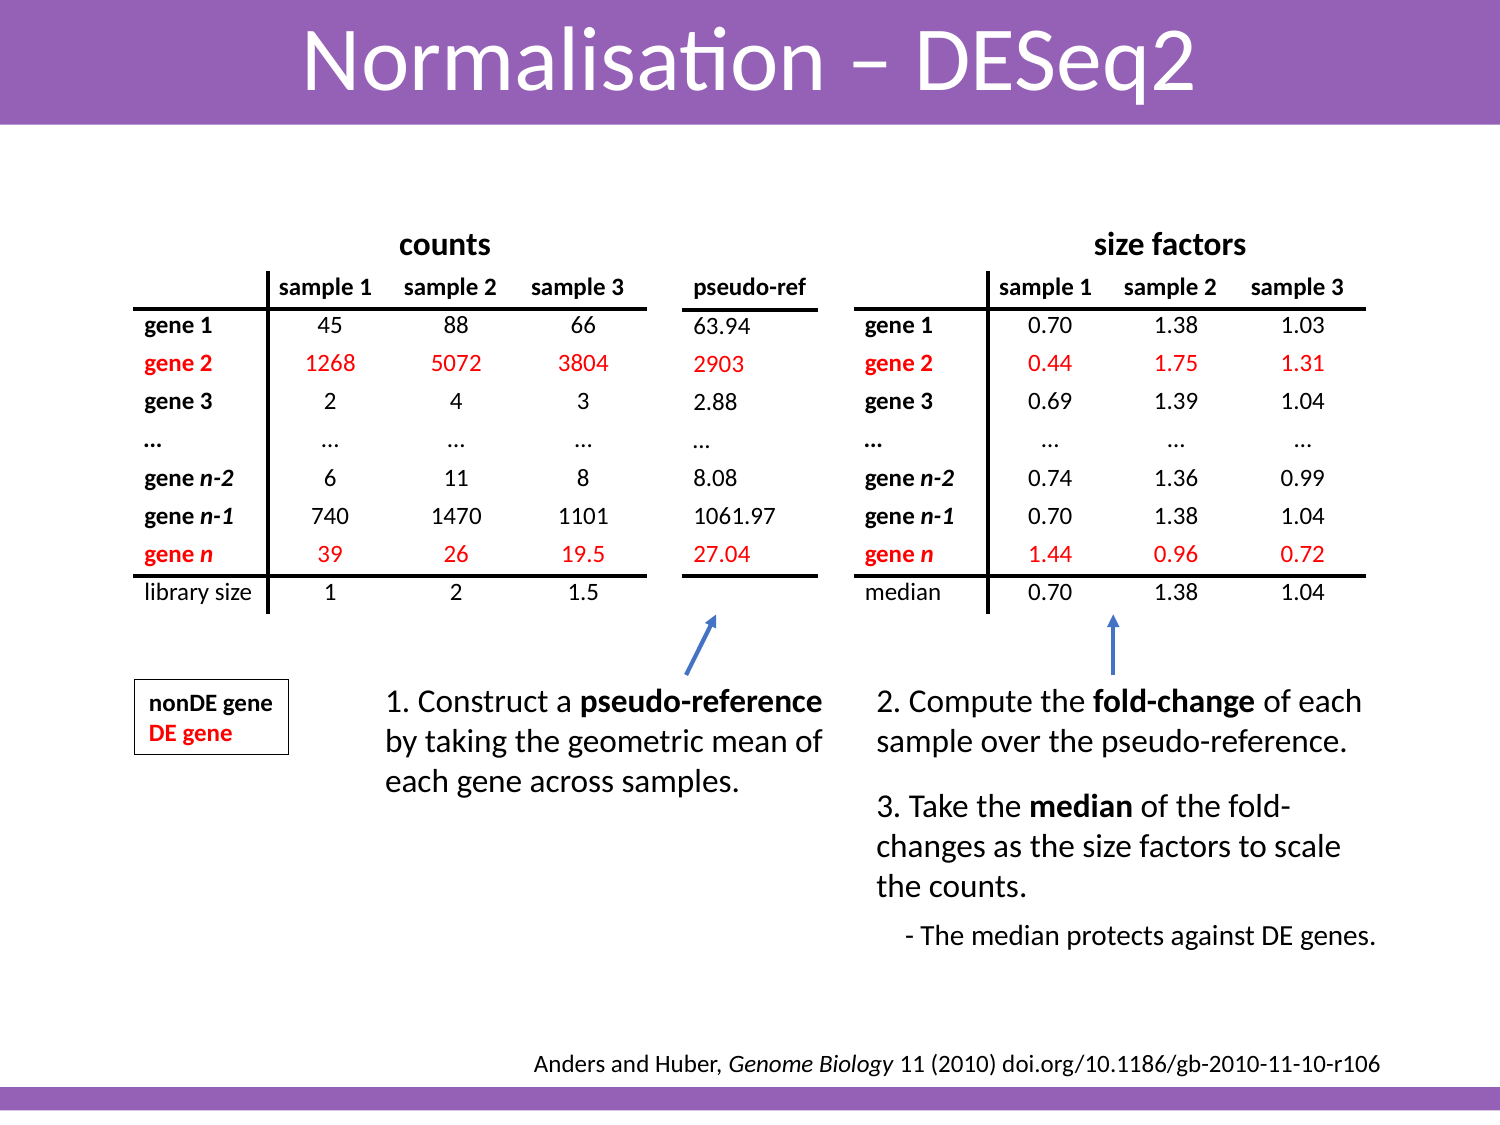

Normalisation – DESeq2
counts
size factors
|  | sample 1 | sample 2 | sample 3 |
| --- | --- | --- | --- |
| gene 1 | 45 | 88 | 66 |
| gene 2 | 1268 | 5072 | 3804 |
| gene 3 | 2 | 4 | 3 |
| … | … | … | … |
| gene n-2 | 6 | 11 | 8 |
| gene n-1 | 740 | 1470 | 1101 |
| gene n | 39 | 26 | 19.5 |
| library size | 1 | 2 | 1.5 |
|  | sample 1 | sample 2 | sample 3 |
| --- | --- | --- | --- |
| gene 1 | 0.70 | 1.38 | 1.03 |
| gene 2 | 0.44 | 1.75 | 1.31 |
| gene 3 | 0.69 | 1.39 | 1.04 |
| … | … | … | … |
| gene n-2 | 0.74 | 1.36 | 0.99 |
| gene n-1 | 0.70 | 1.38 | 1.04 |
| gene n | 1.44 | 0.96 | 0.72 |
| median | 0.70 | 1.38 | 1.04 |
| pseudo-ref |
| --- |
| 63.94 |
| 2903 |
| 2.88 |
| … |
| 8.08 |
| 1061.97 |
| 27.04 |
|  |
1. Construct a pseudo-reference by taking the geometric mean of each gene across samples.
2. Compute the fold-change of each sample over the pseudo-reference.
3. Take the median of the fold-changes as the size factors to scale the counts.
- The median protects against DE genes.
nonDE gene
DE gene
Anders and Huber, Genome Biology 11 (2010) doi.org/10.1186/gb-2010-11-10-r106